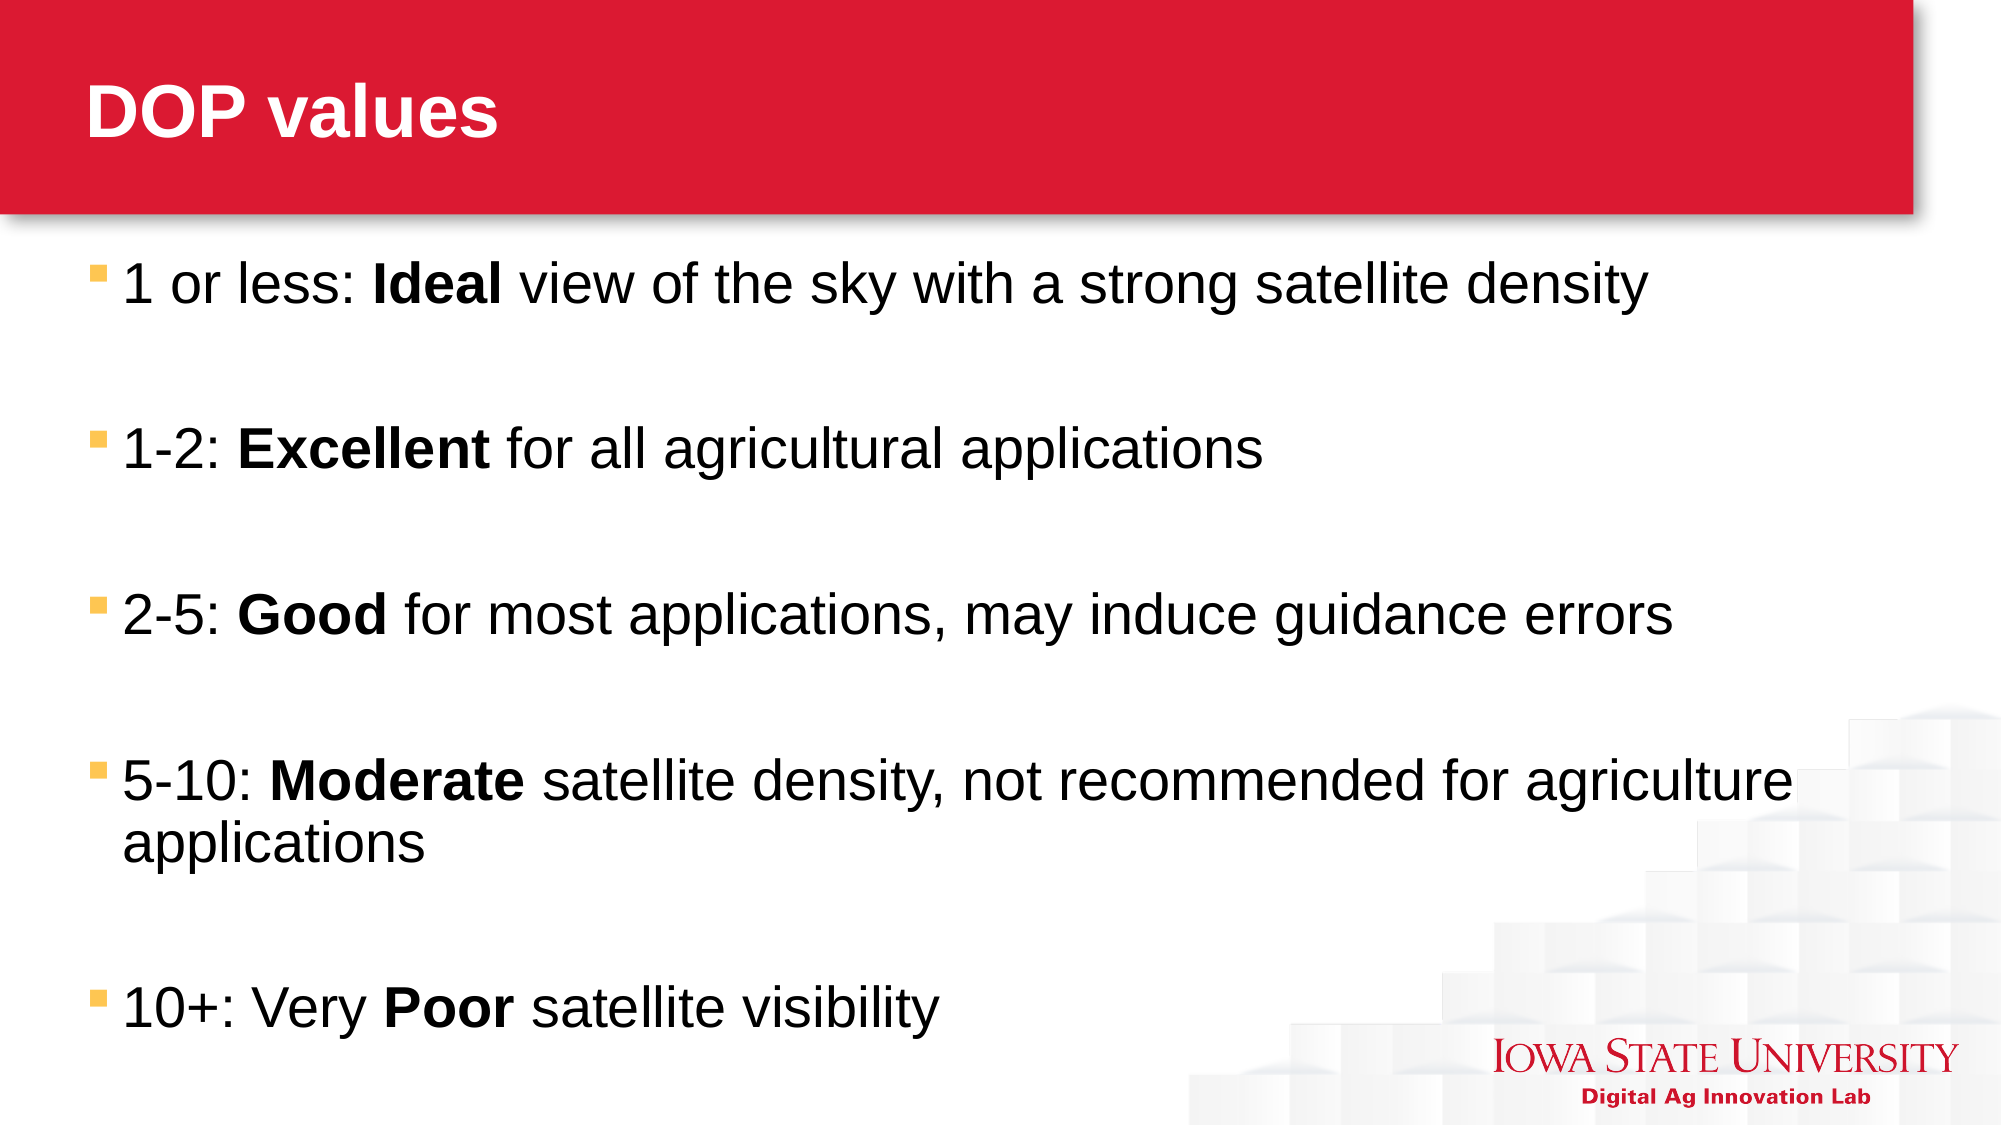

# DOP values
1 or less: Ideal view of the sky with a strong satellite density

1-2: Excellent for all agricultural applications

2-5: Good for most applications, may induce guidance errors

5-10: Moderate satellite density, not recommended for agriculture applications

10+: Very Poor satellite visibility